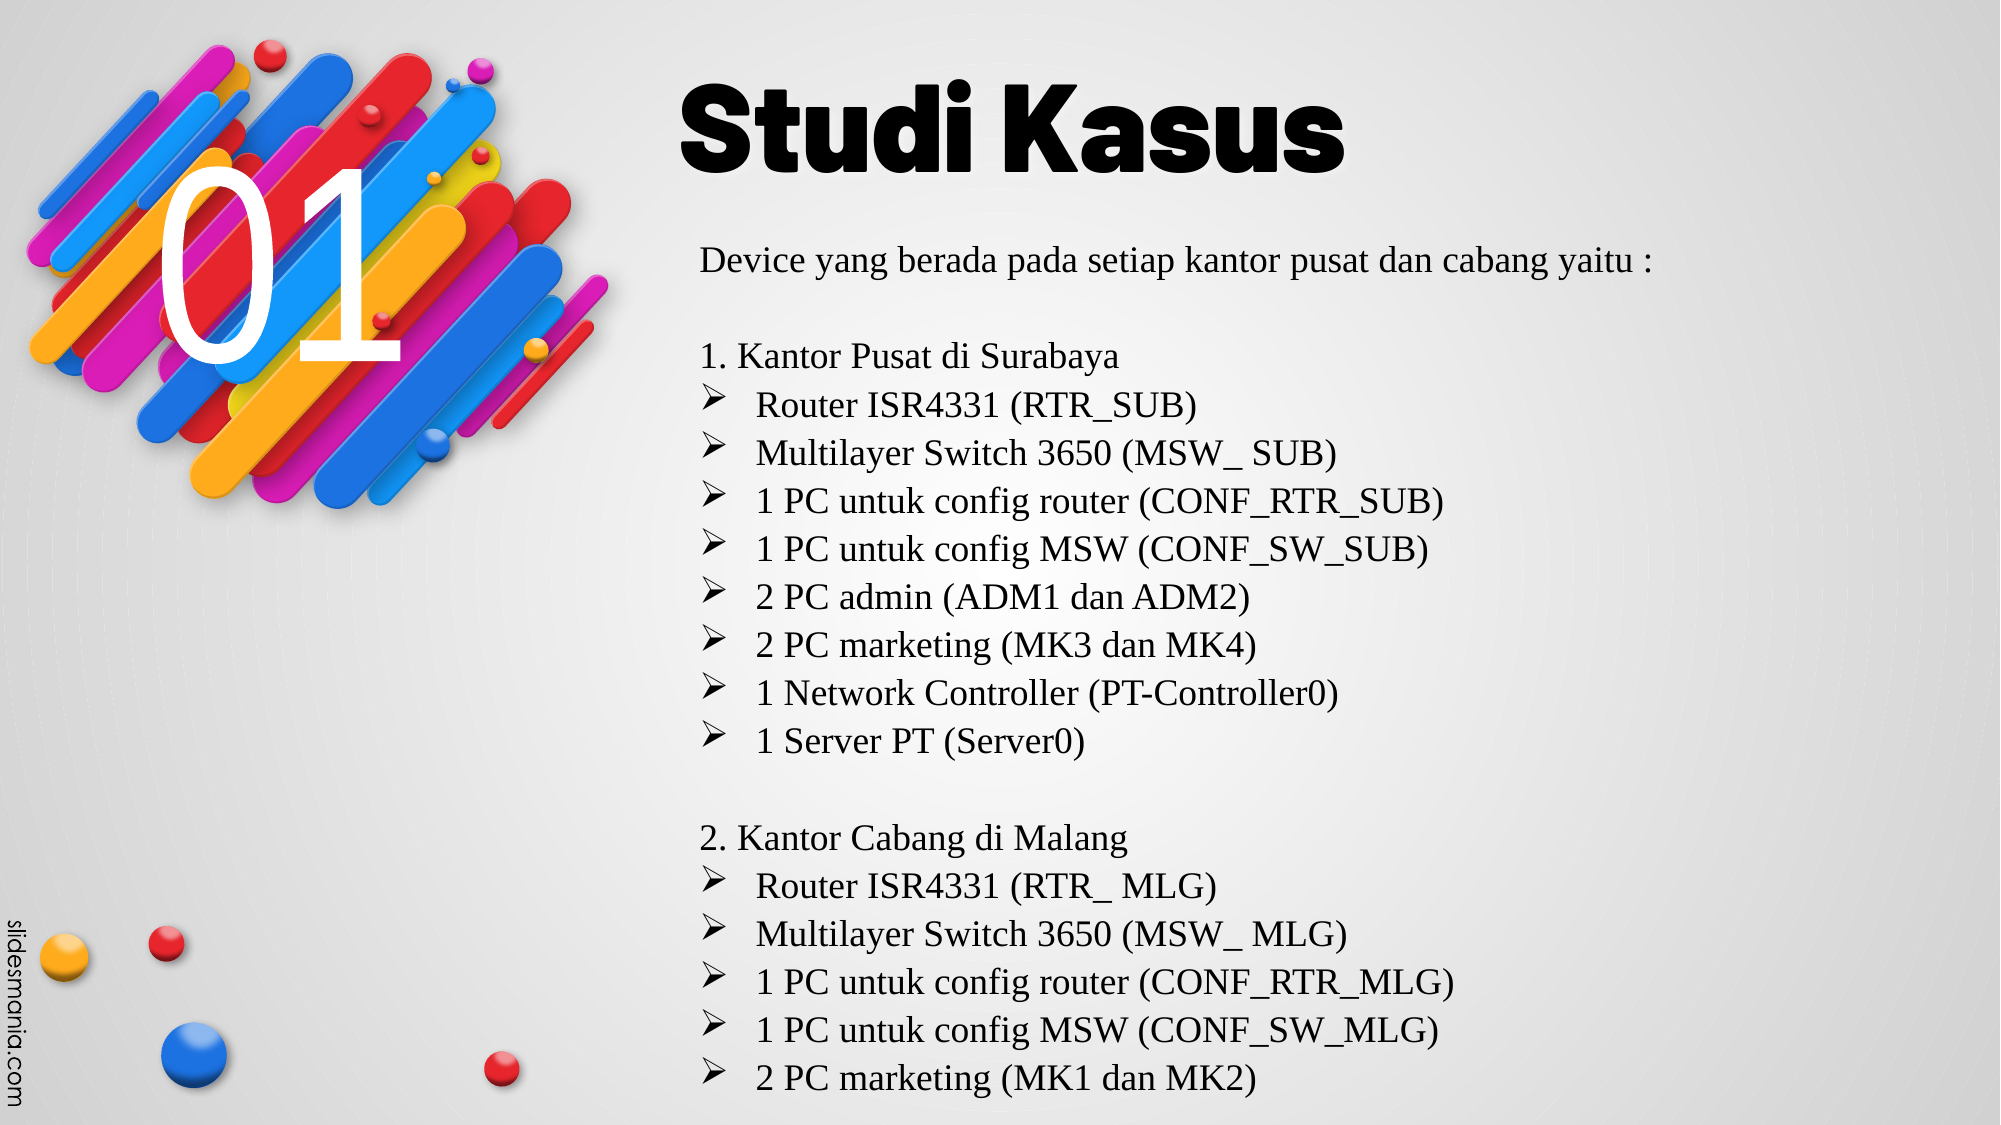

# Studi Kasus
01
Device yang berada pada setiap kantor pusat dan cabang yaitu :

1. Kantor Pusat di Surabaya
Router ISR4331 (RTR_SUB)
Multilayer Switch 3650 (MSW_ SUB)
1 PC untuk config router (CONF_RTR_SUB)
1 PC untuk config MSW (CONF_SW_SUB)
2 PC admin (ADM1 dan ADM2)
2 PC marketing (MK3 dan MK4)
1 Network Controller (PT-Controller0)
1 Server PT (Server0)

2. Kantor Cabang di Malang
Router ISR4331 (RTR_ MLG)
Multilayer Switch 3650 (MSW_ MLG)
1 PC untuk config router (CONF_RTR_MLG)
1 PC untuk config MSW (CONF_SW_MLG)
2 PC marketing (MK1 dan MK2)